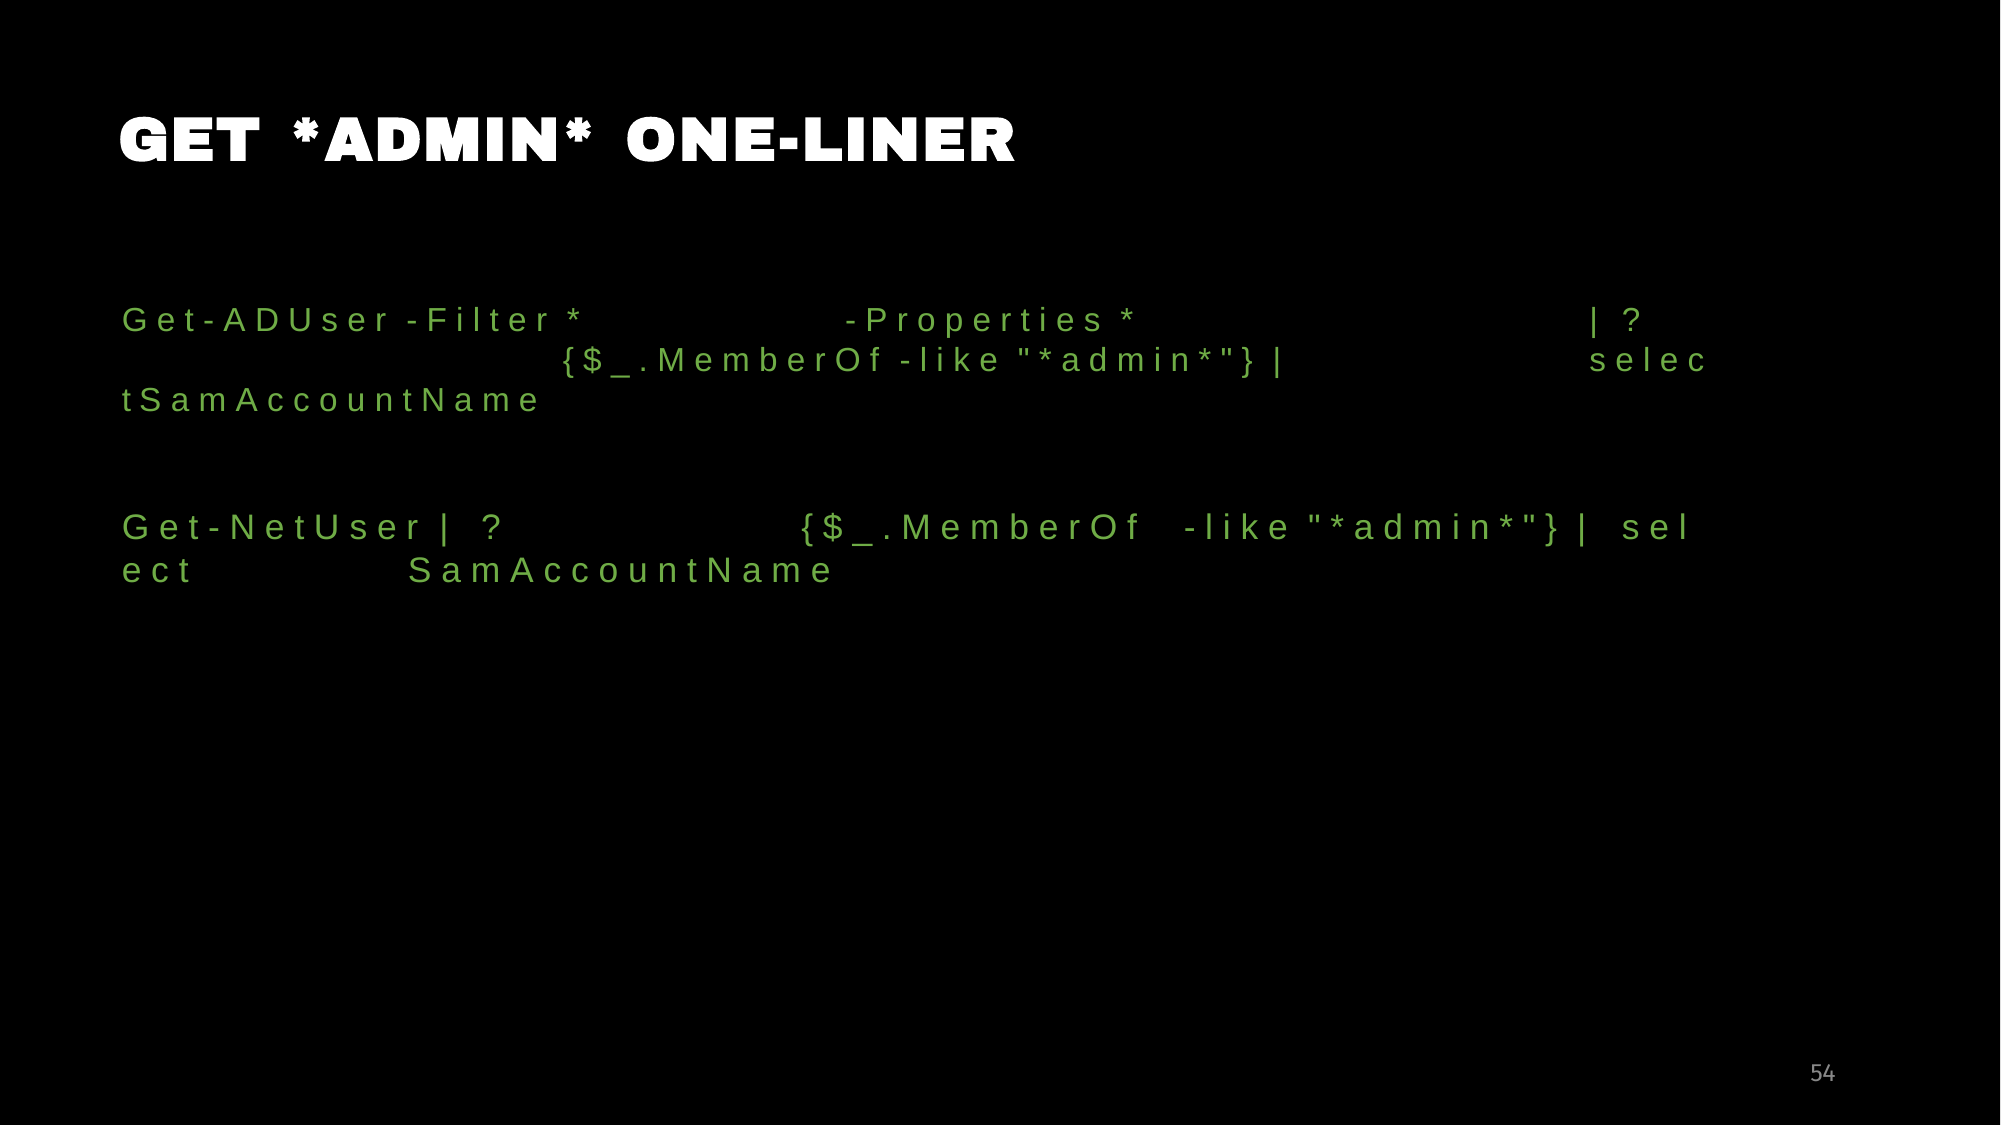

# GET *ADMIN* ONE-LINER
G e t - A D U s e r  - F i l t e r  *	- P r o p e r t i e s  *	|	?	{ $ _ . M e m b e r O f  - l i k e  " * a d m i n * " }  |	s e l e c t S a m A c c o u n t N a m e

G e t - N e t U s e r	|	?	{ $ _ . M e m b e r O f	- l i k e  " * a d m i n * " }  |	s e l e c t	S a m A c c o u n t N a m e
54